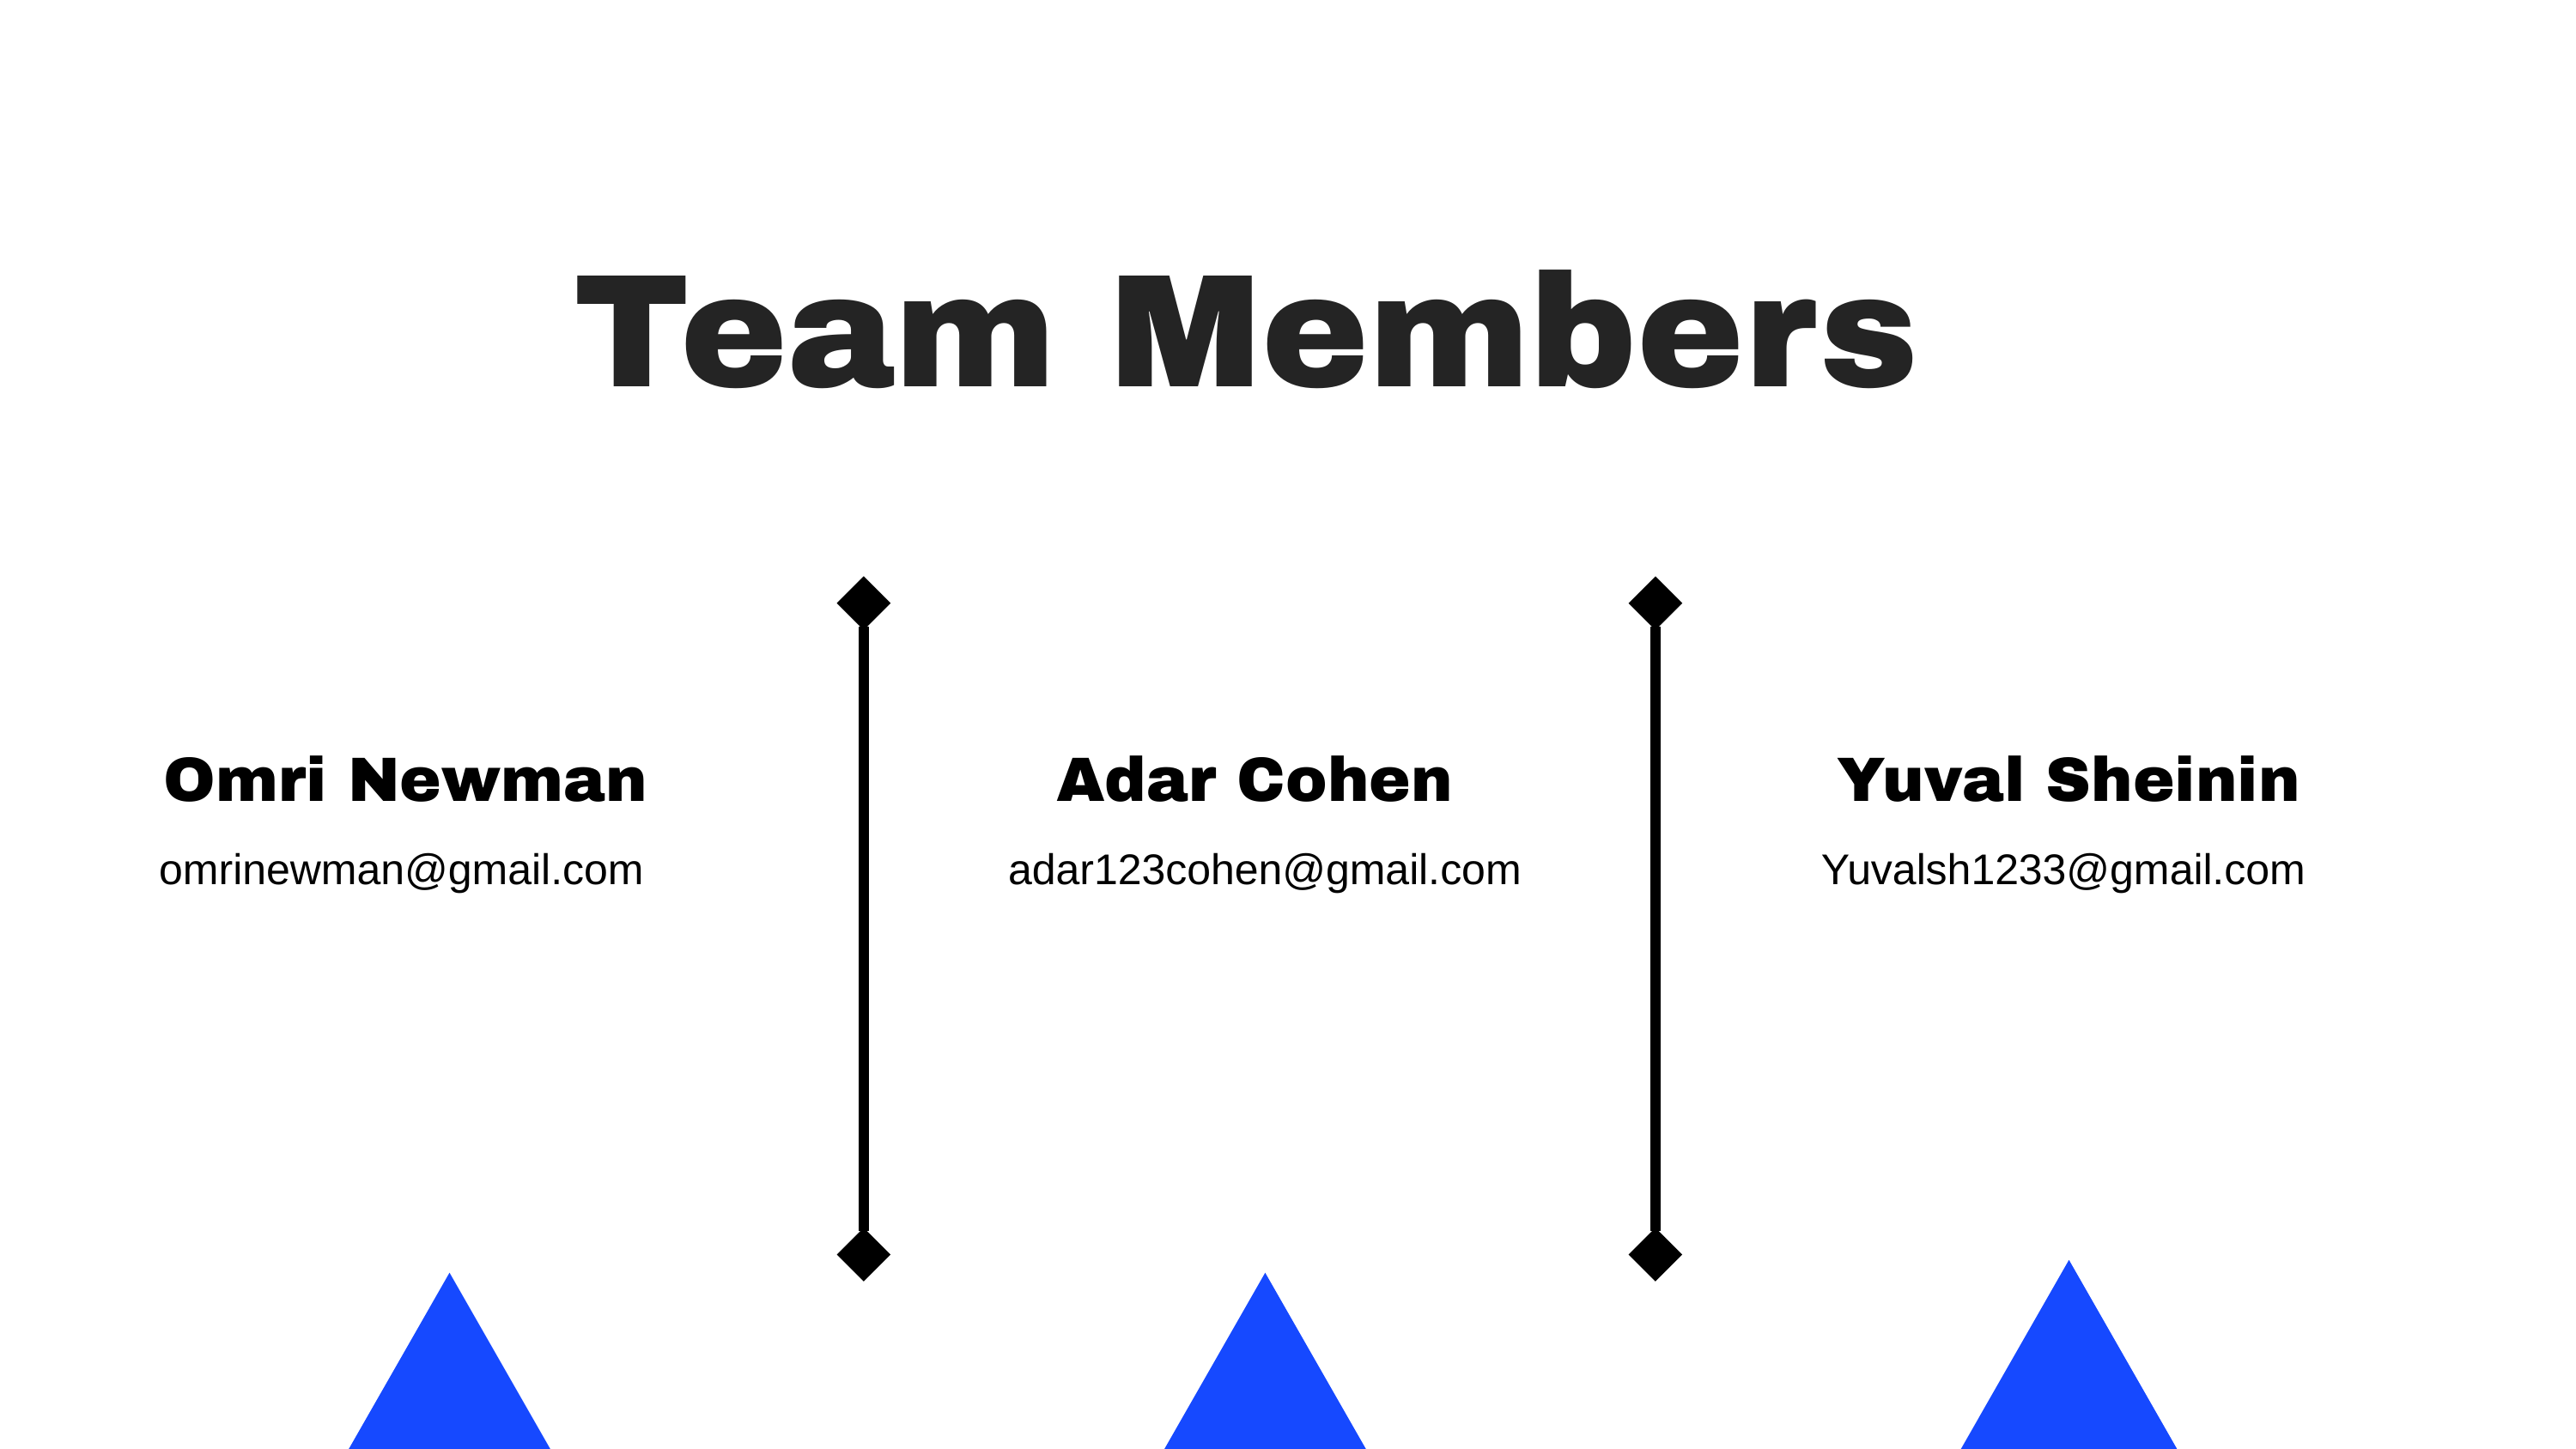

Team Members
Yuval Sheinin
Yuvalsh1233@gmail.com
Omri Newman
omrinewman@gmail.com
Adar Cohen

adar123cohen@gmail.com